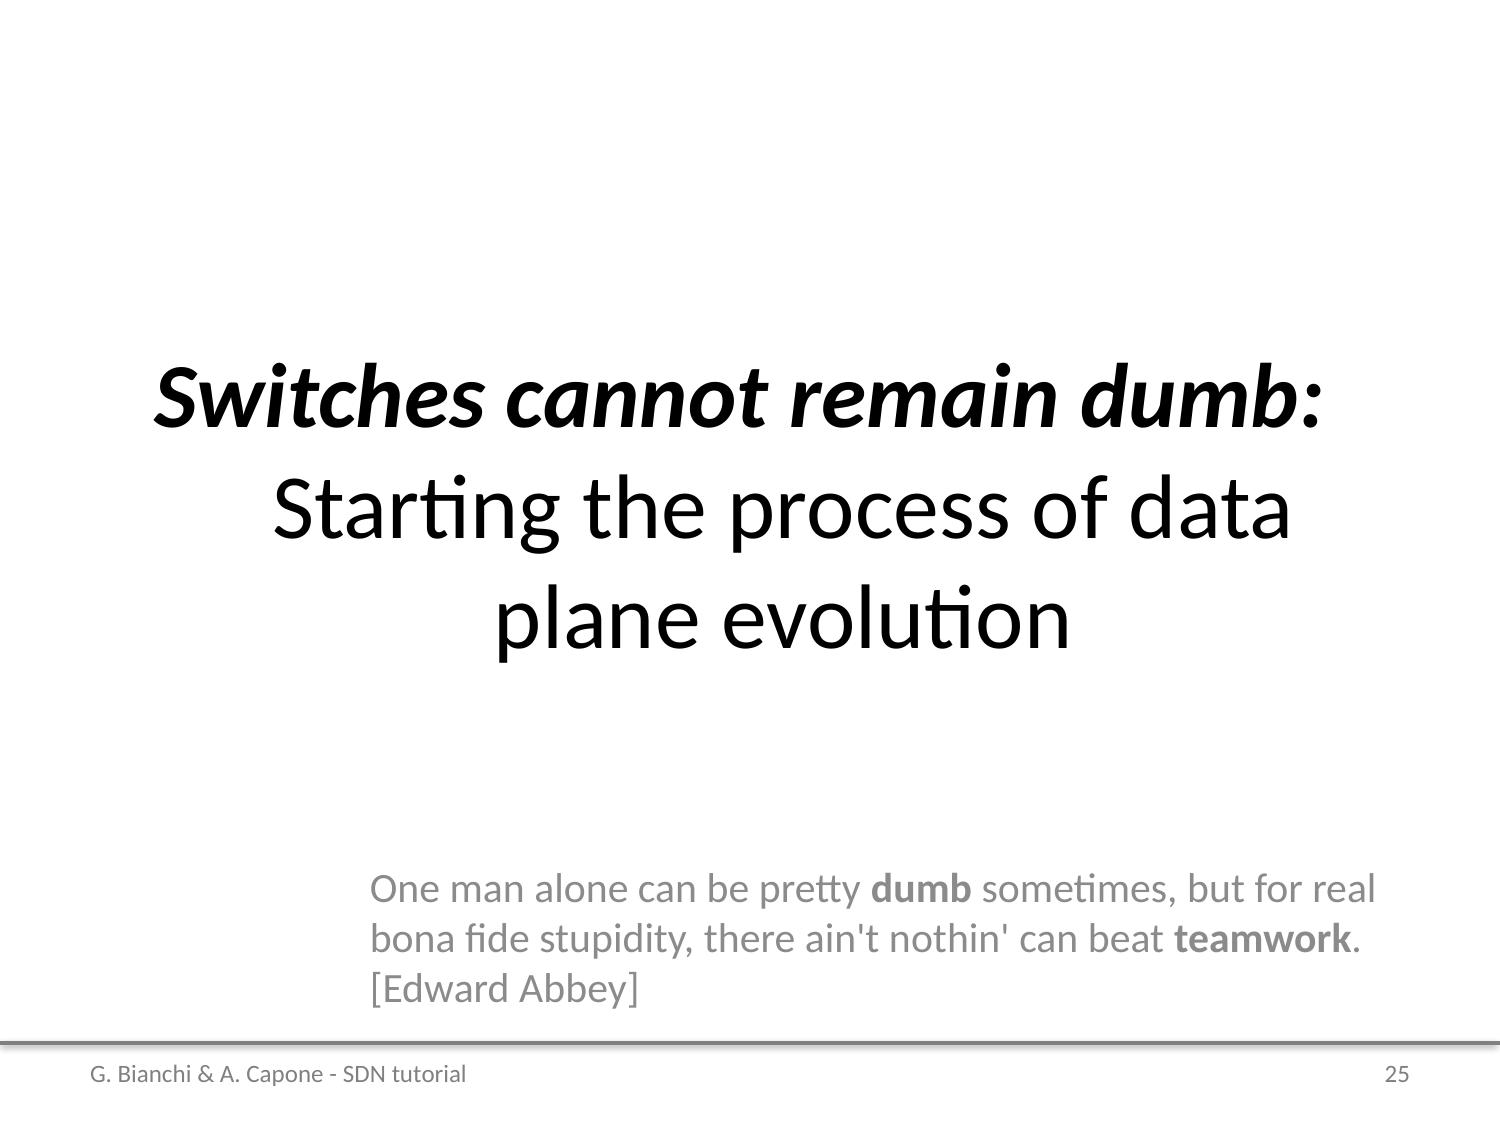

# Switches cannot remain dumb: Starting the process of data plane evolution
One man alone can be pretty dumb sometimes, but for real bona fide stupidity, there ain't nothin' can beat teamwork. [Edward Abbey]
G. Bianchi & A. Capone - SDN tutorial
25